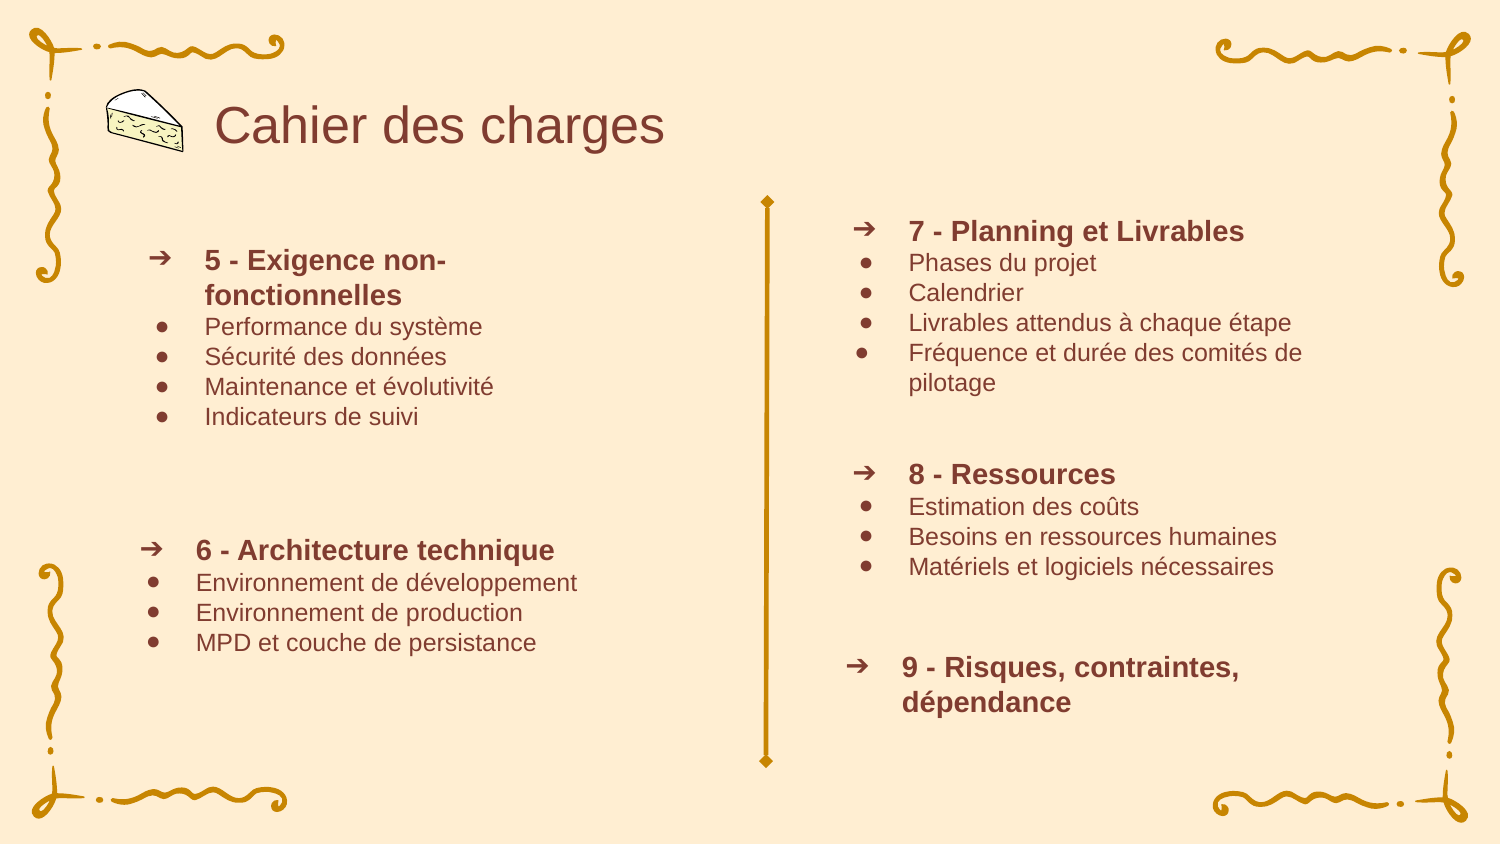

# Cahier des charges

7 - Planning et Livrables
Phases du projet
Calendrier
Livrables attendus à chaque étape
Fréquence et durée des comités de pilotage

5 - Exigence non-fonctionnelles
Performance du système
Sécurité des données
Maintenance et évolutivité
Indicateurs de suivi

8 - Ressources
Estimation des coûts
Besoins en ressources humaines
Matériels et logiciels nécessaires

6 - Architecture technique
Environnement de développement
Environnement de production
MPD et couche de persistance

9 - Risques, contraintes, dépendance